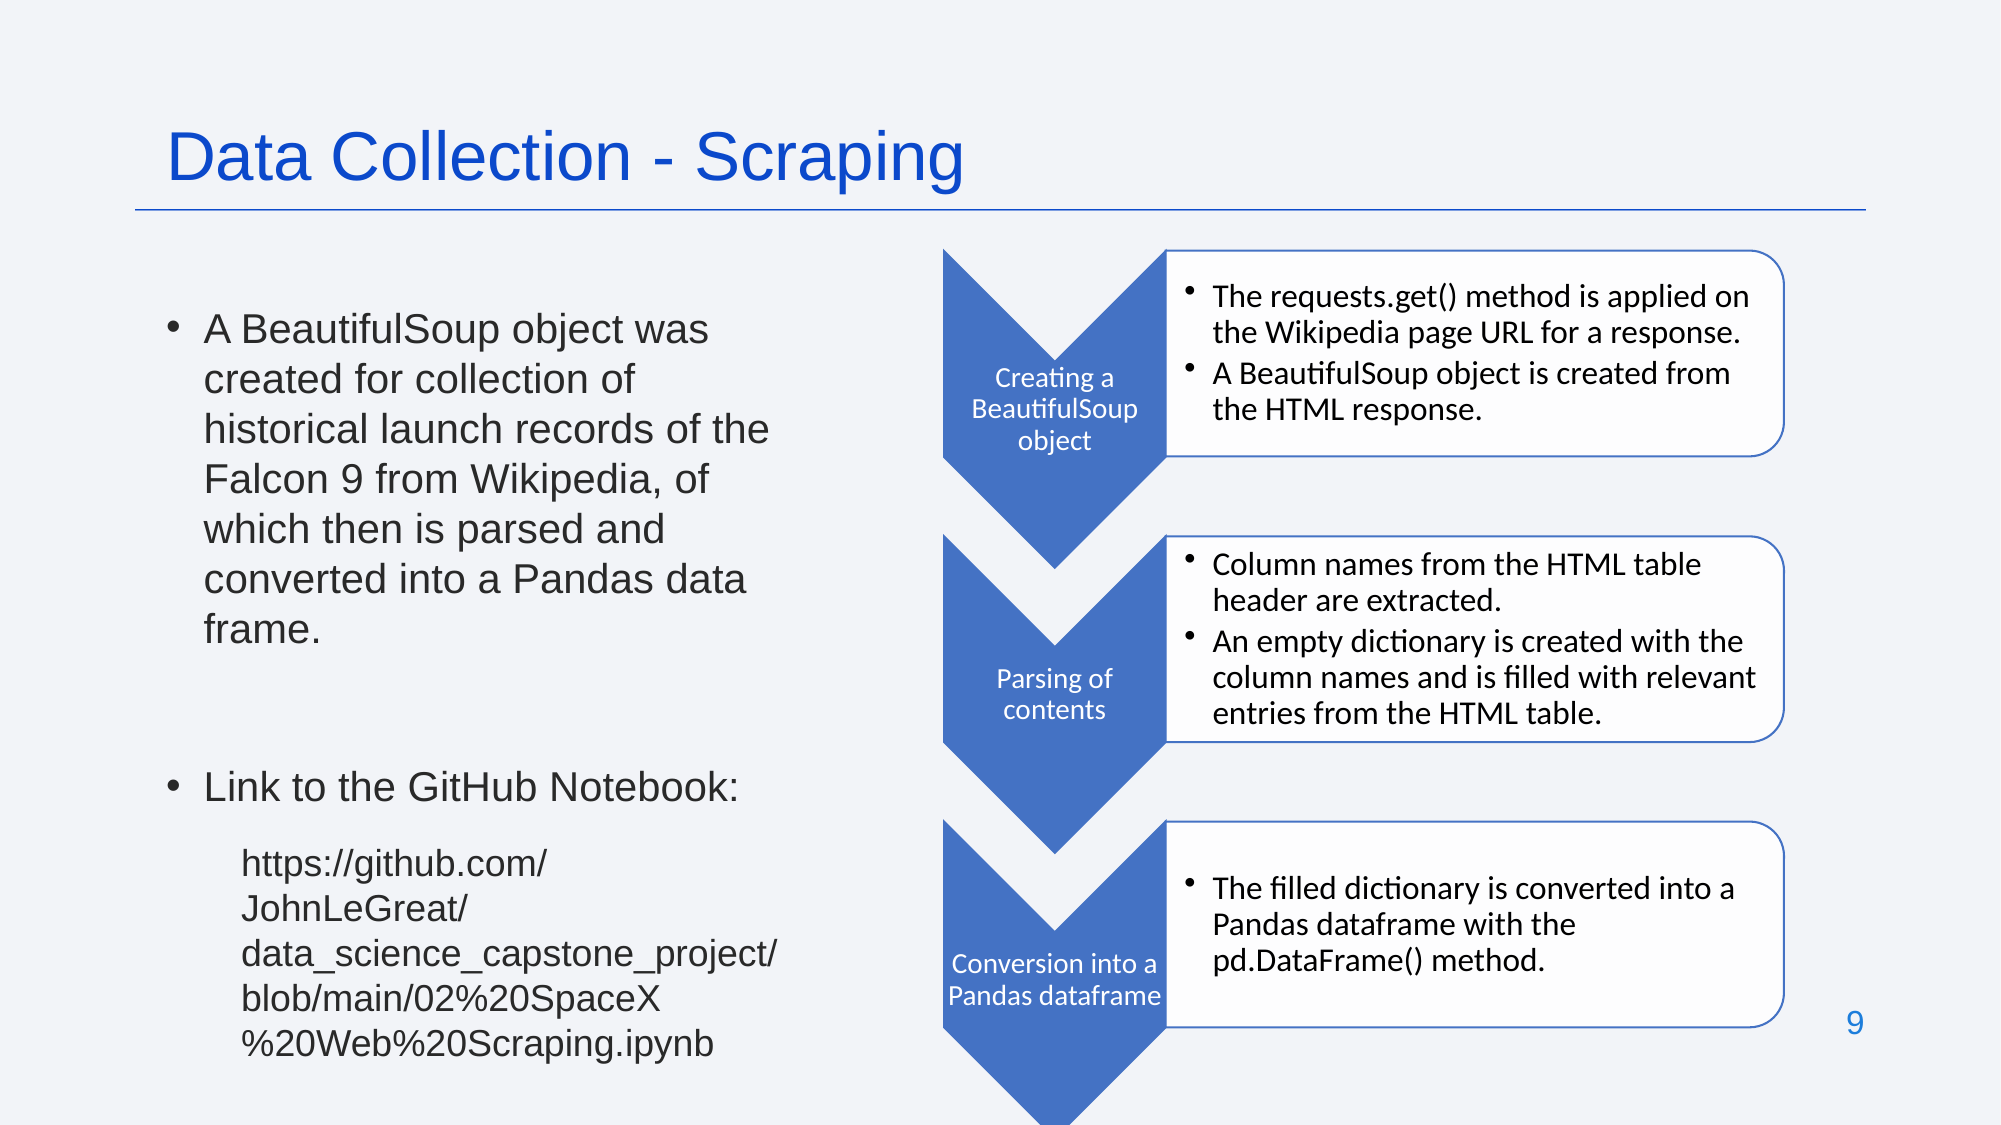

Data Collection - Scraping
Creating a BeautifulSoup object
The requests.get() method is applied on the Wikipedia page URL for a response.
A BeautifulSoup object is created from the HTML response.
Parsing of contents
Column names from the HTML table header are extracted.
An empty dictionary is created with the column names and is filled with relevant entries from the HTML table.
Conversion into a Pandas dataframe
The filled dictionary is converted into a Pandas dataframe with the pd.DataFrame() method.
A BeautifulSoup object was created for collection of historical launch records of the Falcon 9 from Wikipedia, of which then is parsed and converted into a Pandas data frame.

Link to the GitHub Notebook:
https://github.com/JohnLeGreat/data_science_capstone_project/blob/main/02%20SpaceX%20Web%20Scraping.ipynb
9